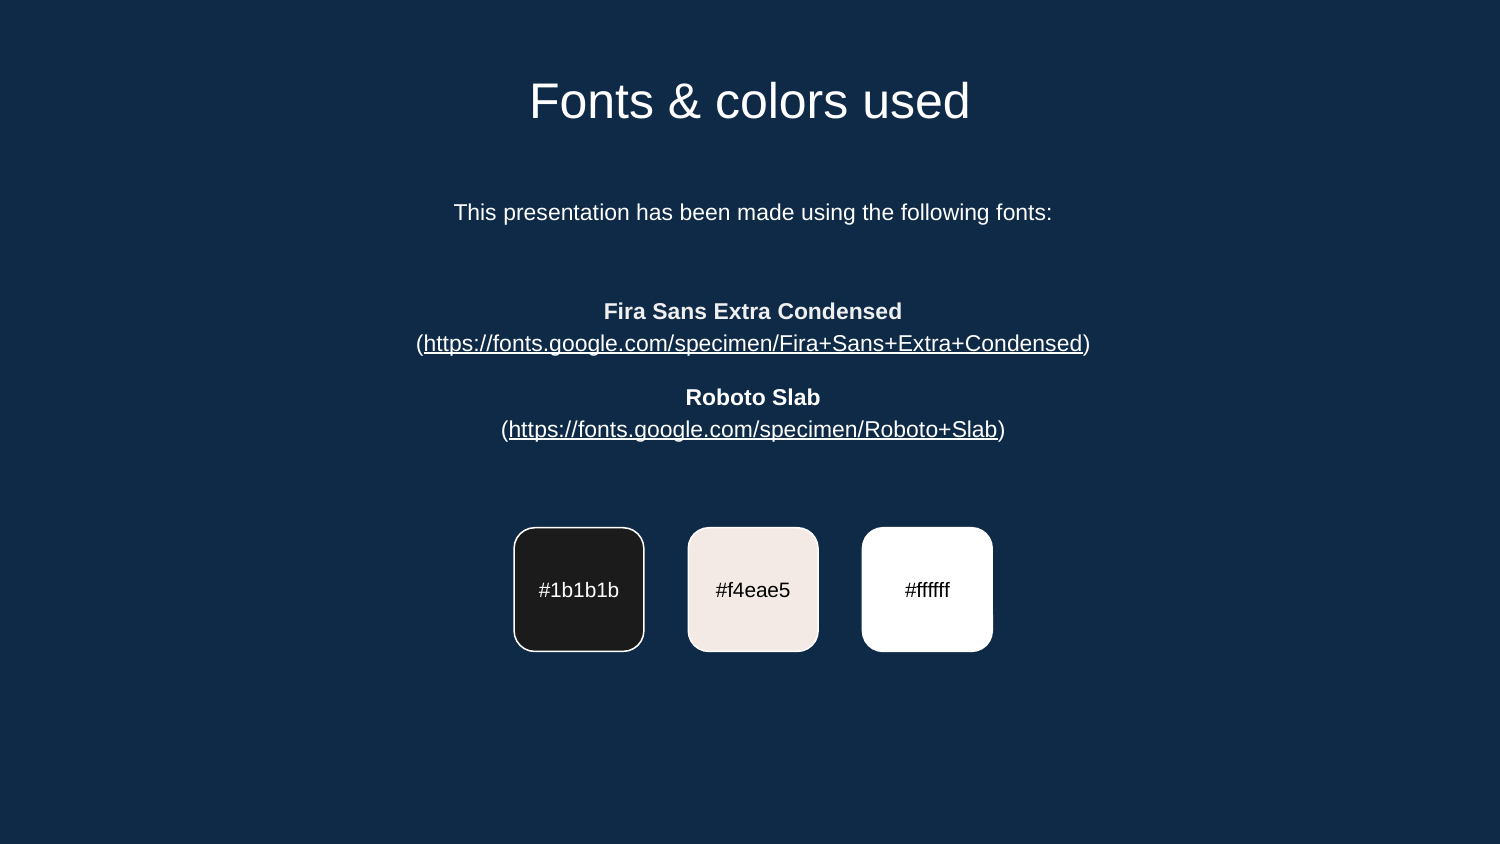

Fonts & colors used
This presentation has been made using the following fonts:

Fira Sans Extra Condensed
(https://fonts.google.com/specimen/Fira+Sans+Extra+Condensed)

Roboto Slab
(https://fonts.google.com/specimen/Roboto+Slab)

#1b1b1b
#f4eae5
#ffffff